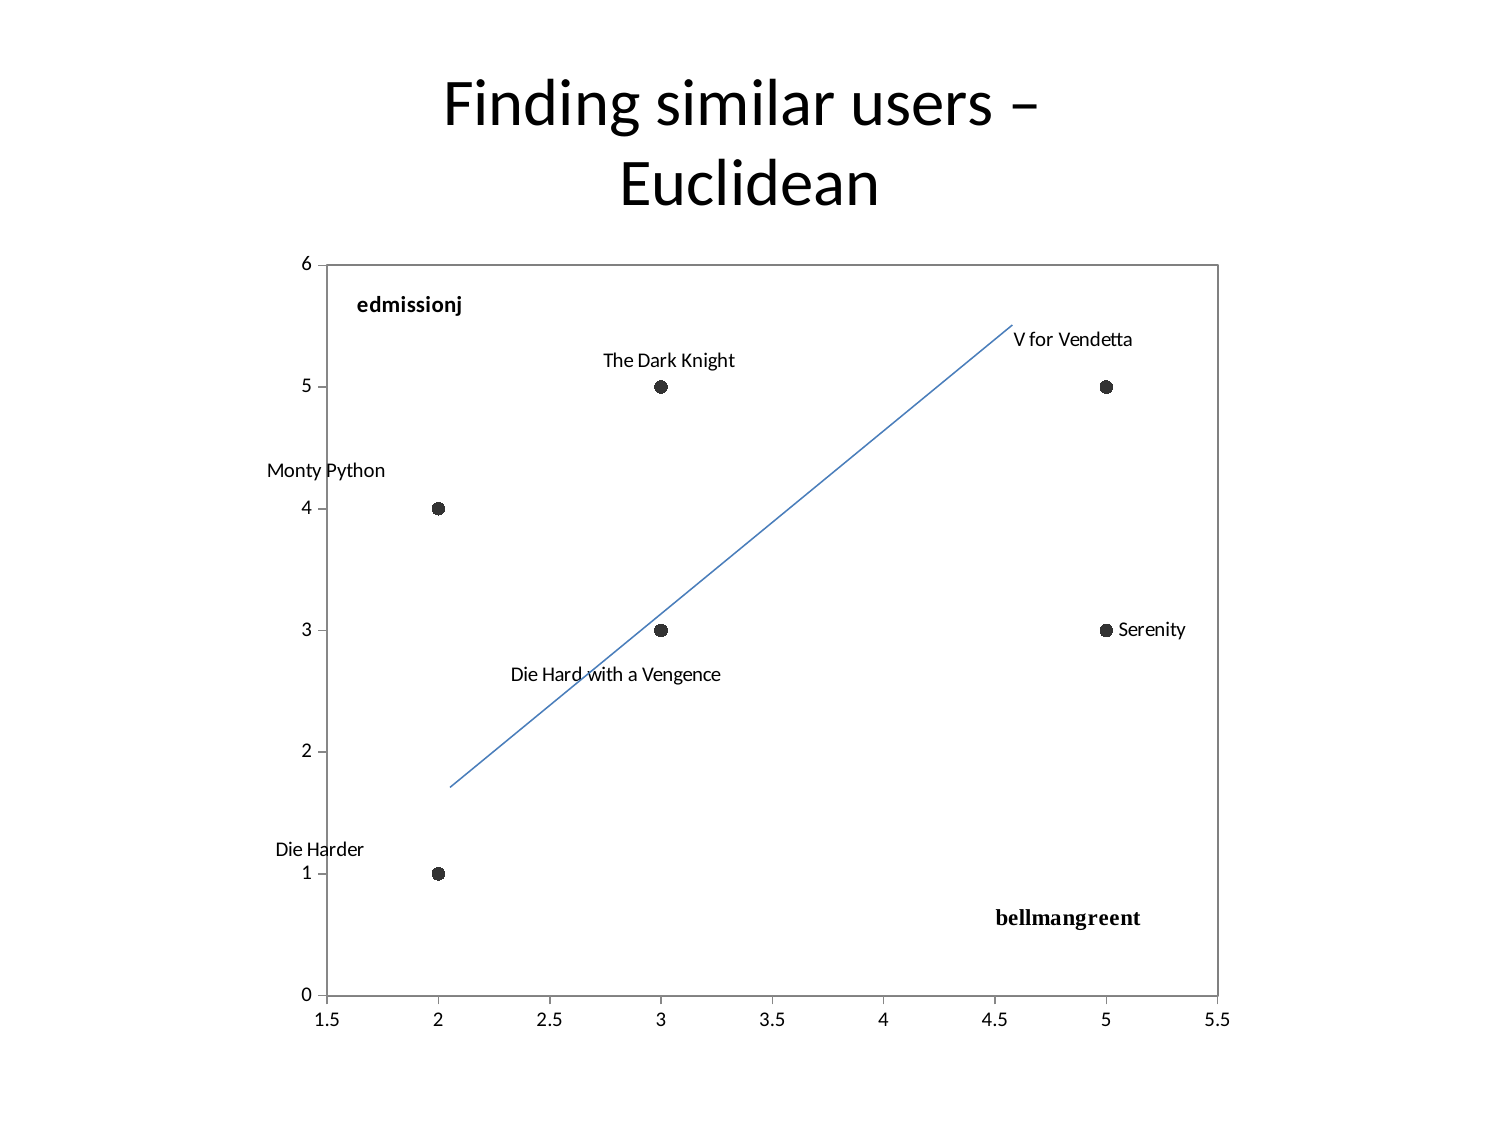

# Finding similar users – Euclidean

### Chart

| Category |  |
|---|---|